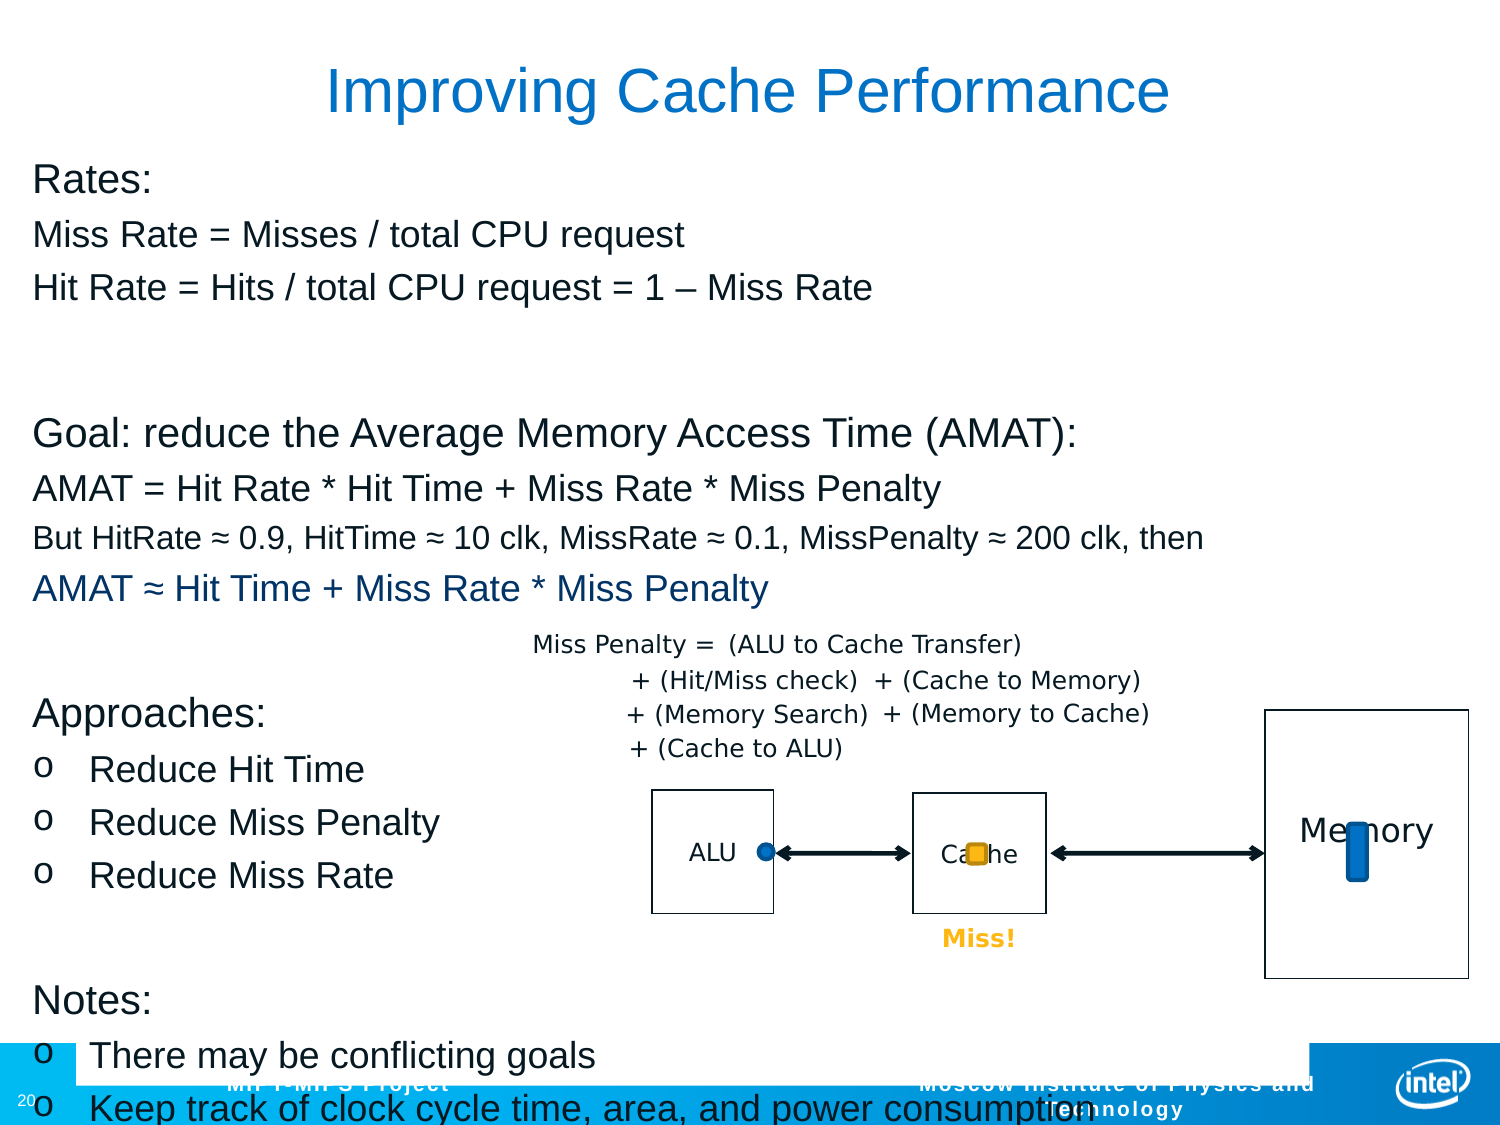

# Improving Cache Performance
Rates:
Miss Rate = Misses / total CPU request
Hit Rate = Hits / total CPU request = 1 – Miss Rate

Goal: reduce the Average Memory Access Time (AMAT):
AMAT = Hit Rate * Hit Time + Miss Rate * Miss Penalty
But HitRate ≈ 0.9, HitTime ≈ 10 clk, MissRate ≈ 0.1, MissPenalty ≈ 200 clk, then
AMAT ≈ Hit Time + Miss Rate * Miss Penalty

Approaches:
Reduce Hit Time
Reduce Miss Penalty
Reduce Miss Rate

Notes:
There may be conflicting goals
Keep track of clock cycle time, area, and power consumption
Miss Penalty =
(ALU to Cache Transfer)
+ (Hit/Miss check)
+ (Cache to Memory)
+ (Memory to Cache)
+ (Memory Search)
Memory

+ (Cache to ALU)
ALU
Cache

Miss!